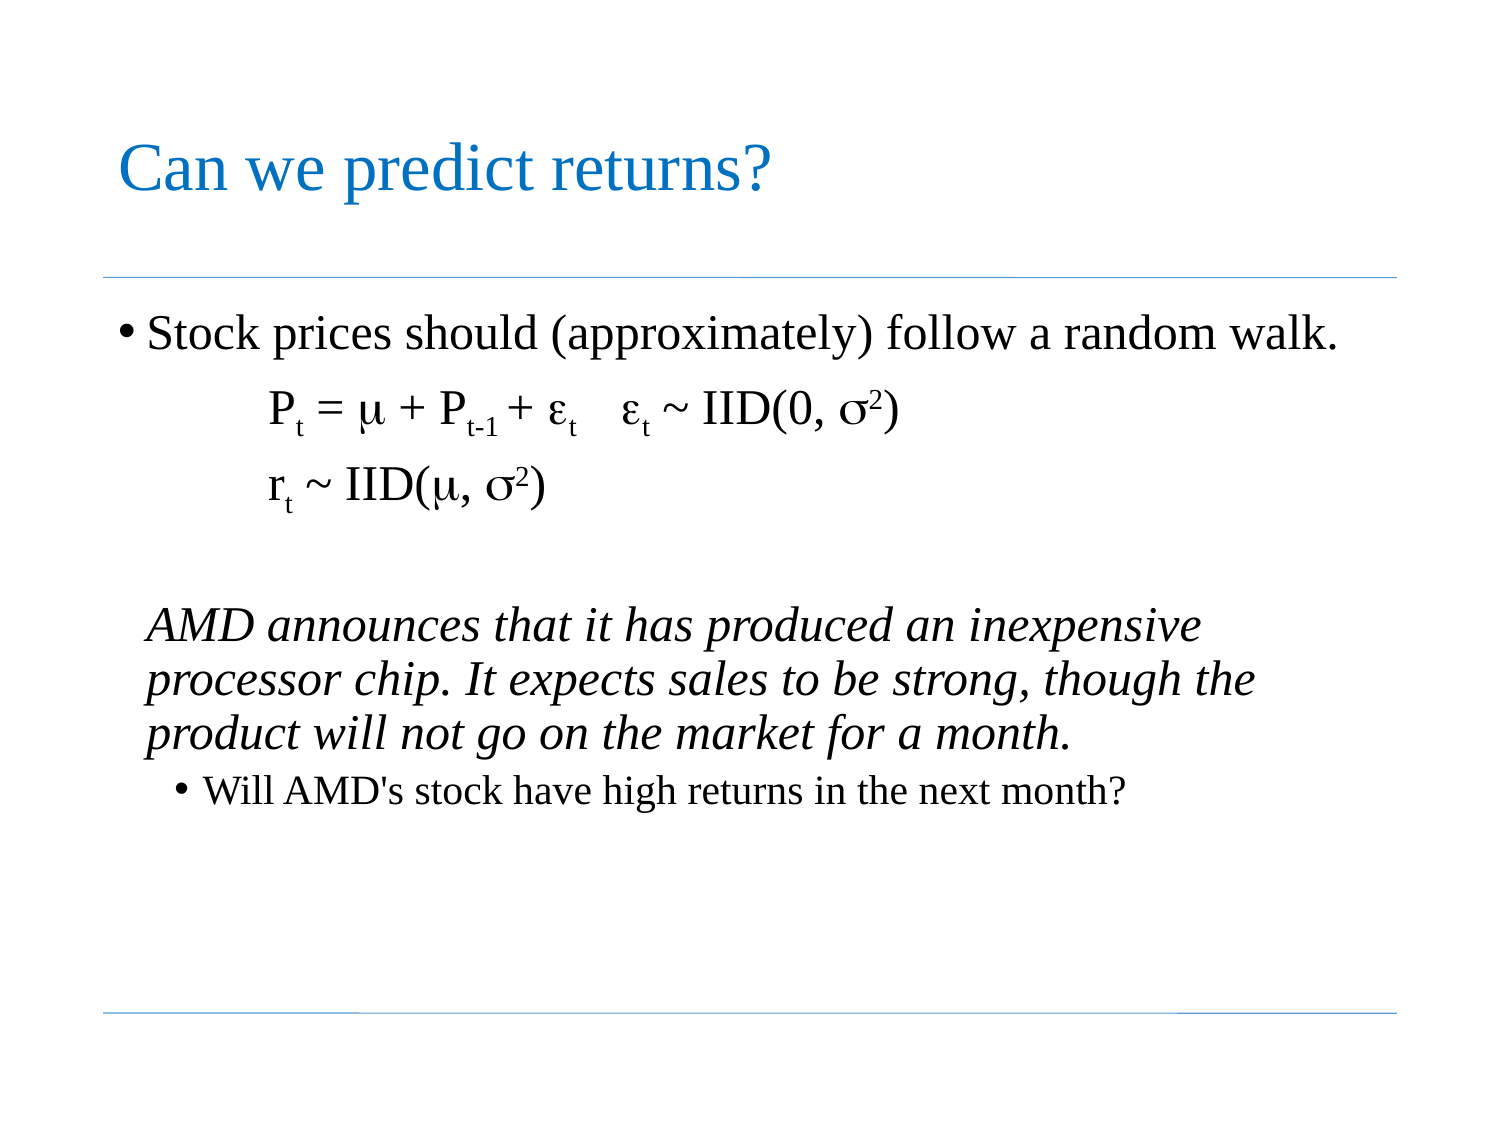

# Can we predict returns?
Stock prices should (approximately) follow a random walk.
	Pt = μ + Pt-1 + εt      εt ~ IID(0, σ2)
	rt ~ IID(μ, σ2)

	AMD announces that it has produced an inexpensive processor chip. It expects sales to be strong, though the product will not go on the market for a month.
Will AMD's stock have high returns in the next month?